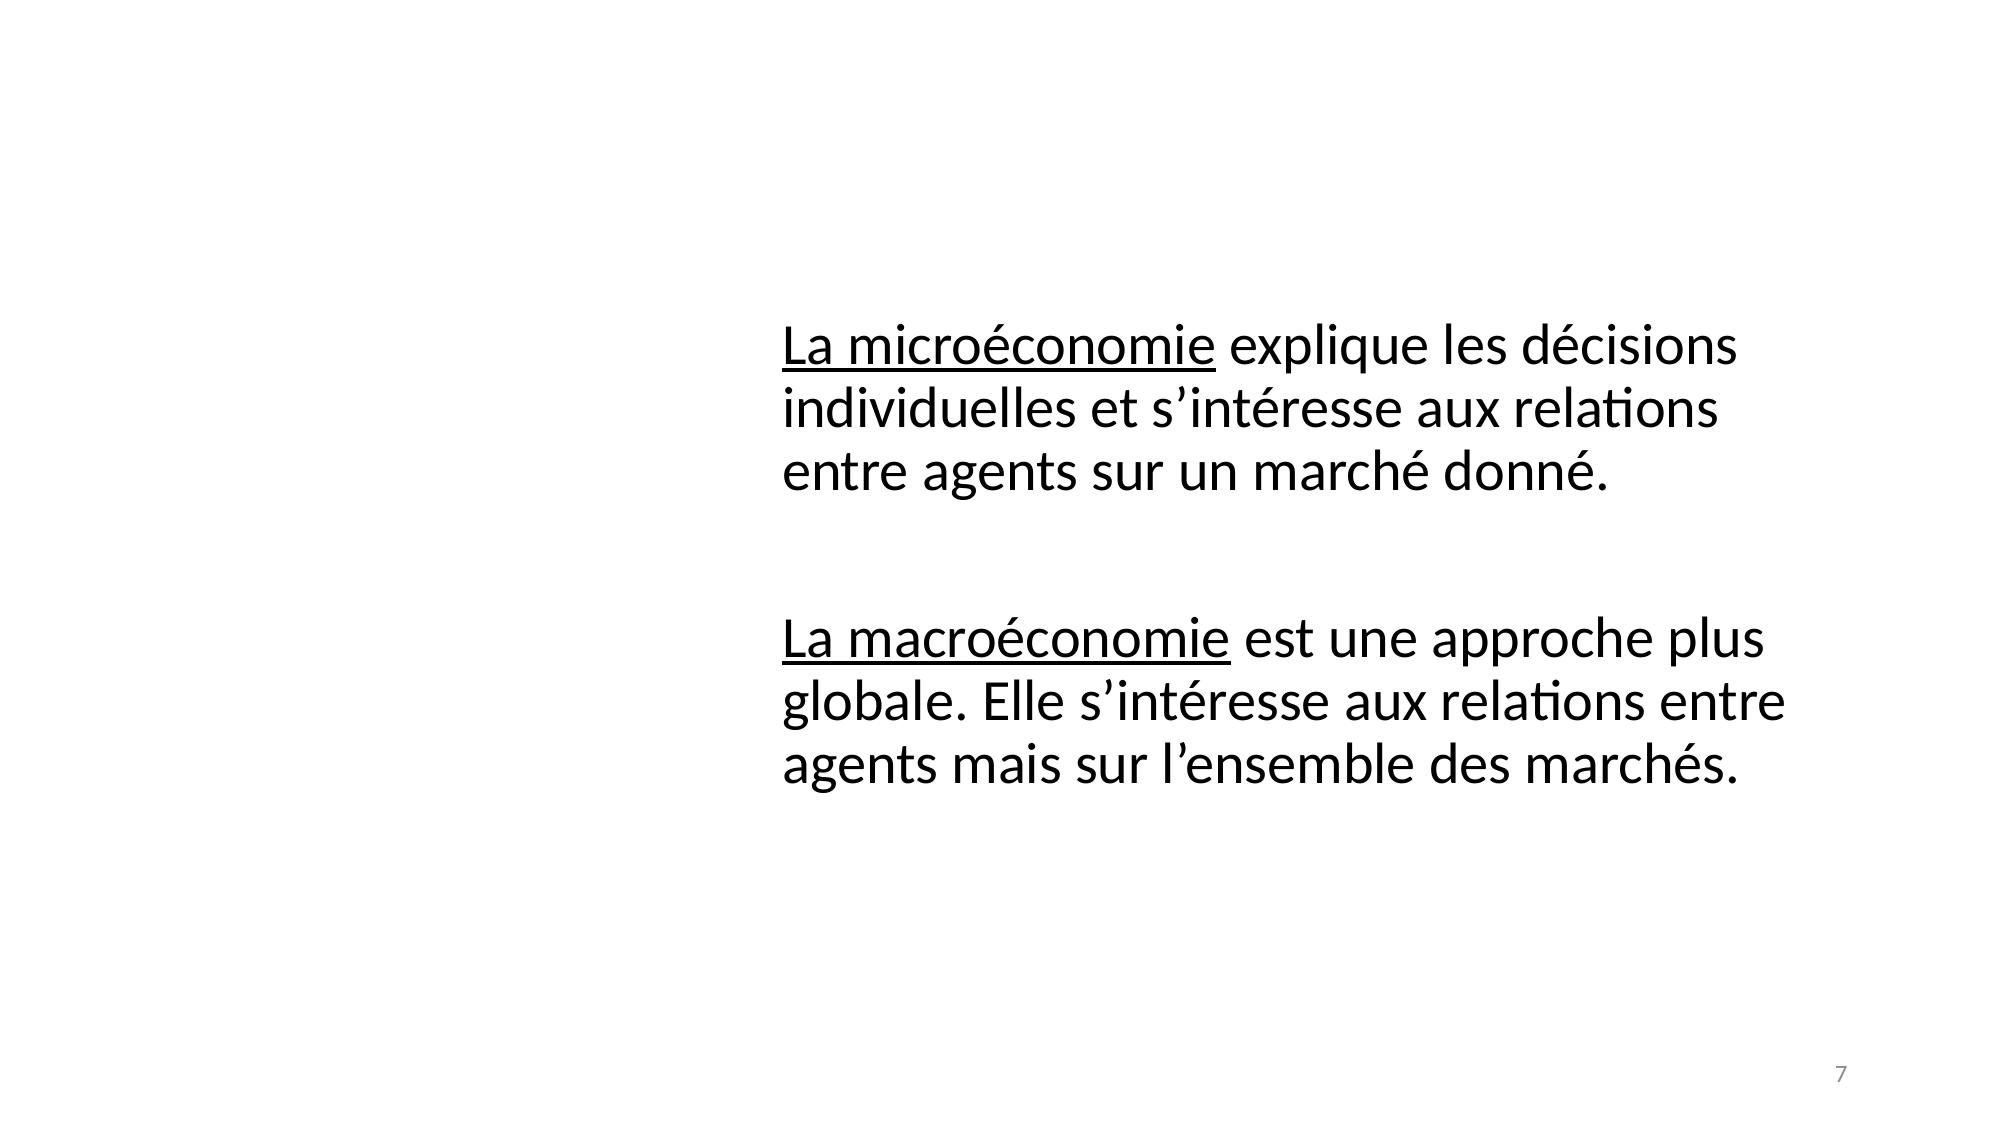

La microéconomie explique les décisions individuelles et s’intéresse aux relations entre agents sur un marché donné.

	La macroéconomie est une approche plus globale. Elle s’intéresse aux relations entre agents mais sur l’ensemble des marchés.
# 1. Qu’est-ce que la macroéconomie ?
7